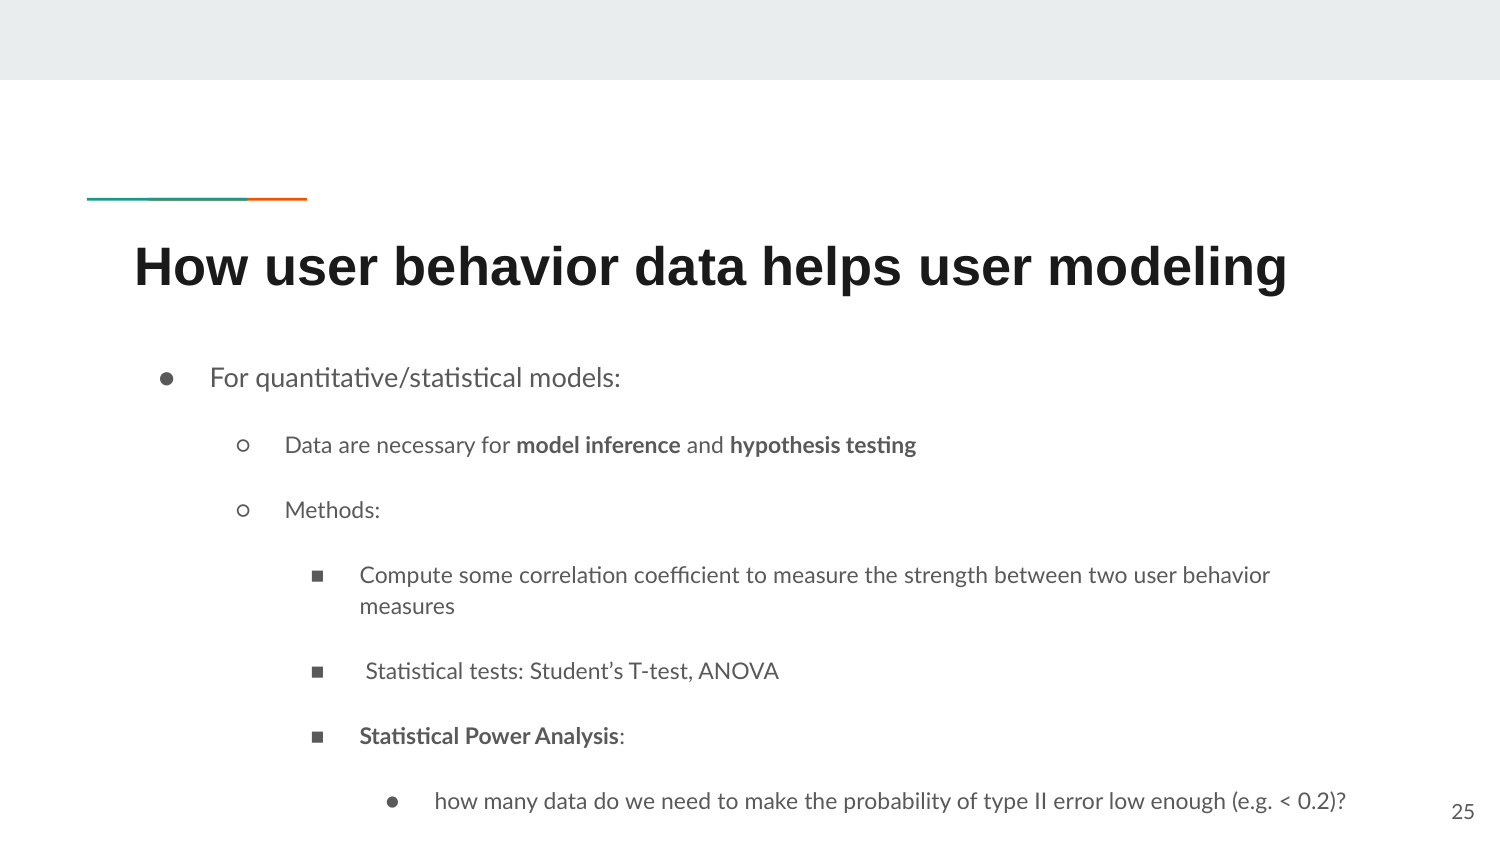

# How user behavior data helps user modeling
For quantitative/statistical models:
Data are necessary for model inference and hypothesis testing
Methods:
Compute some correlation coefficient to measure the strength between two user behavior measures
 Statistical tests: Student’s T-test, ANOVA
Statistical Power Analysis:
how many data do we need to make the probability of type II error low enough (e.g. < 0.2)?

25